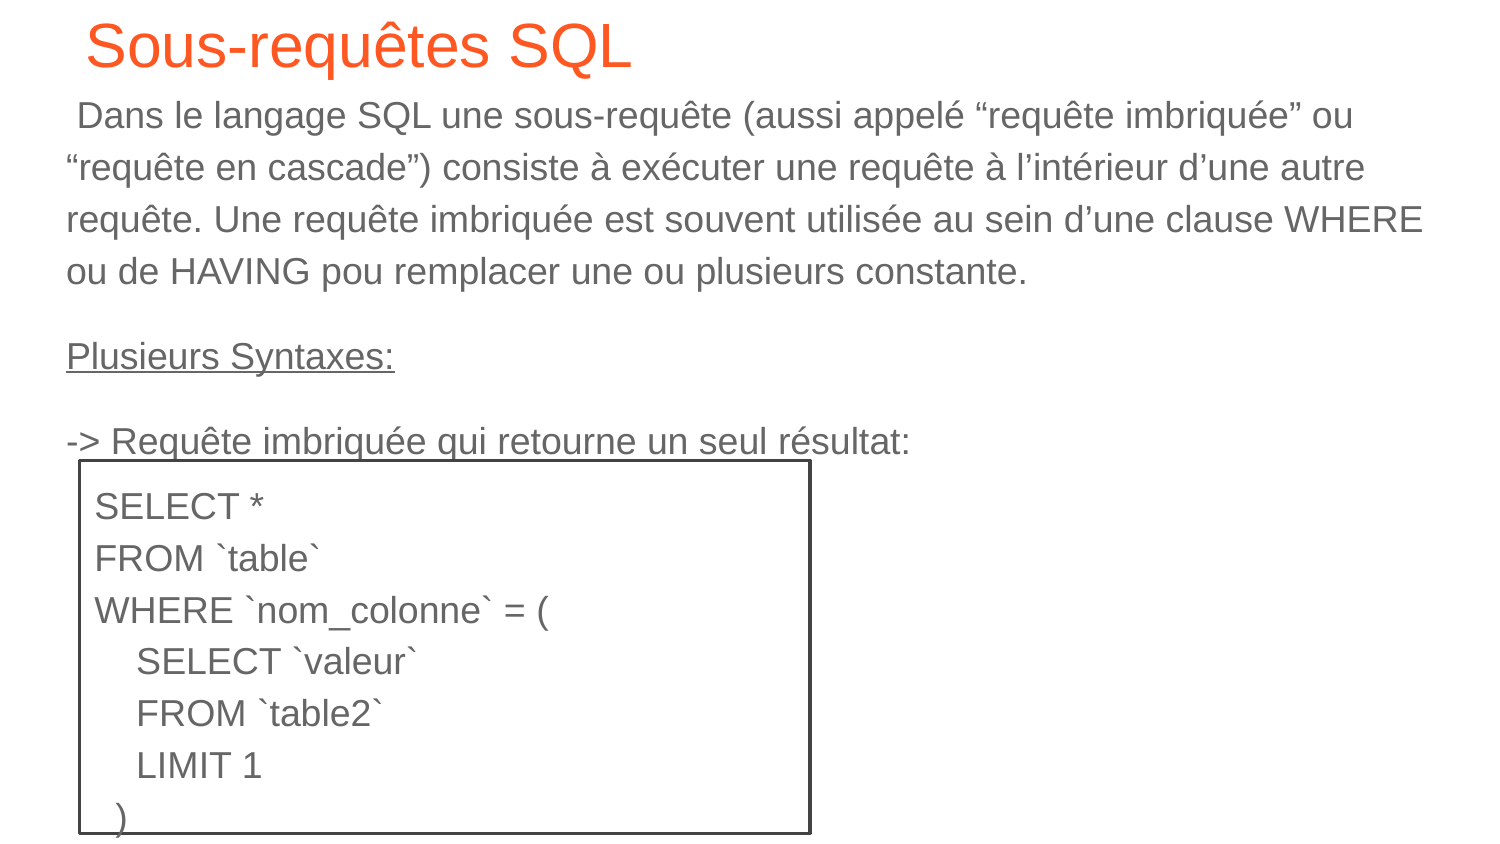

# Sous-requêtes SQL
 Dans le langage SQL une sous-requête (aussi appelé “requête imbriquée” ou “requête en cascade”) consiste à exécuter une requête à l’intérieur d’une autre requête. Une requête imbriquée est souvent utilisée au sein d’une clause WHERE ou de HAVING pou remplacer une ou plusieurs constante.
Plusieurs Syntaxes:
-> Requête imbriquée qui retourne un seul résultat:

SELECT *
FROM `table`
WHERE `nom_colonne` = (
    SELECT `valeur`
    FROM `table2`
    LIMIT 1
  )